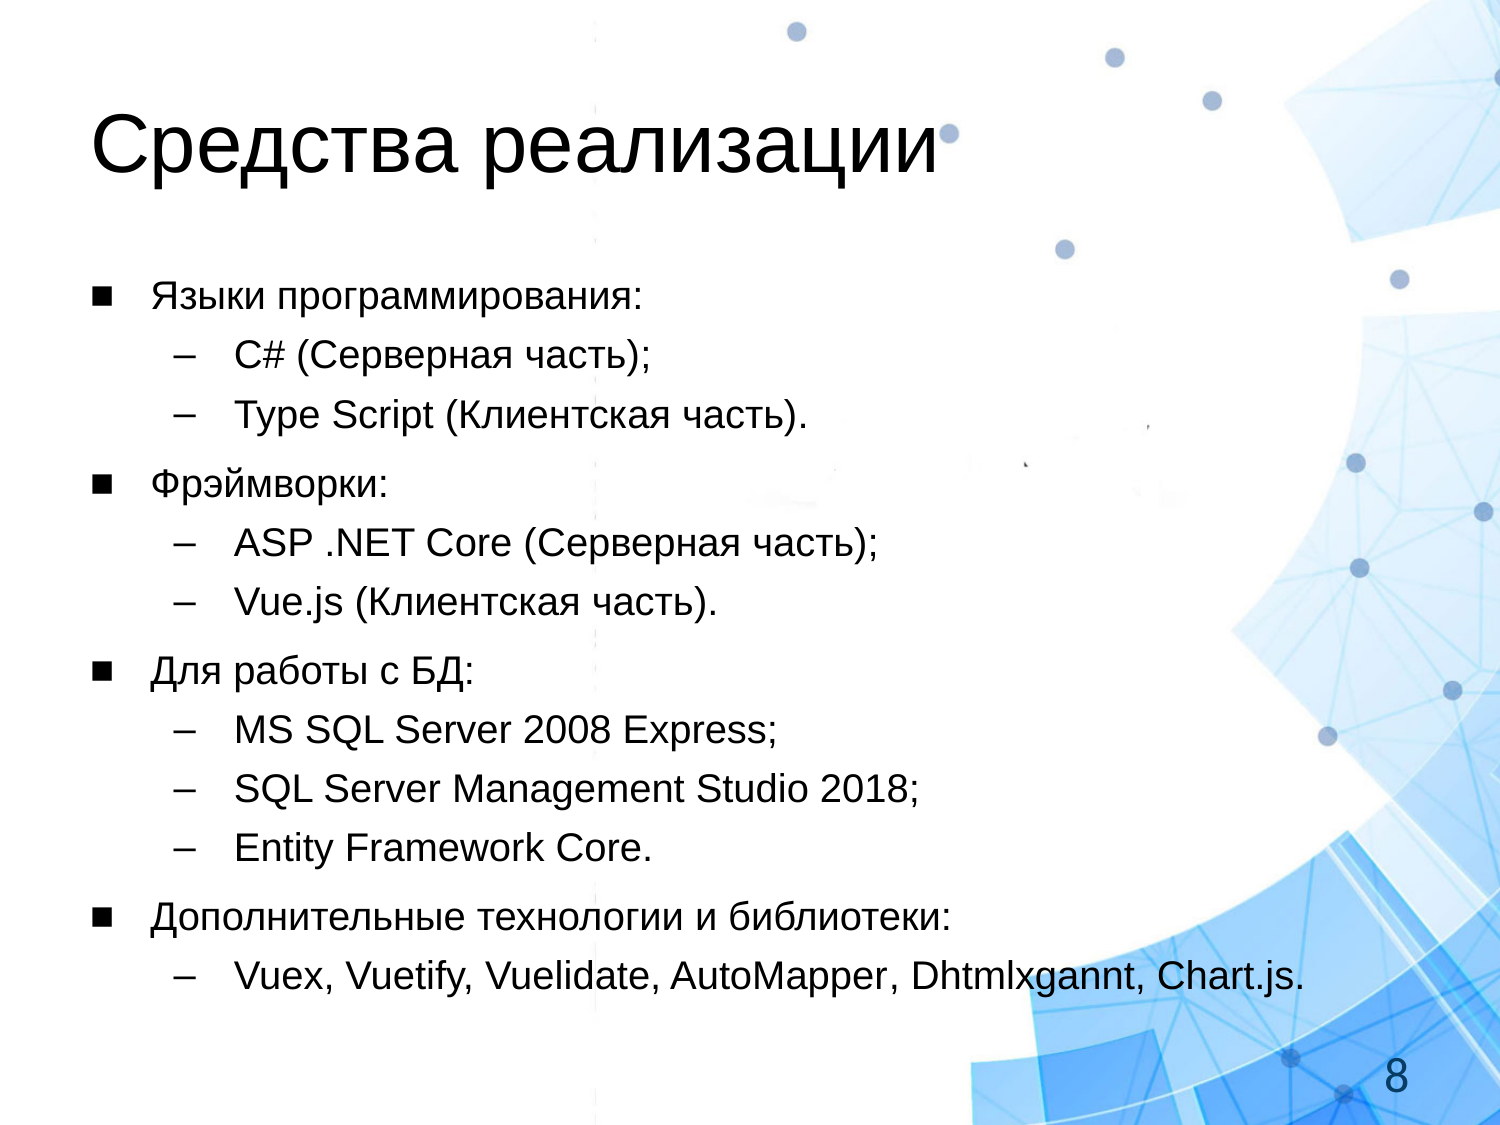

# Средства реализации
Языки программирования:
C# (Серверная часть);
Type Script (Клиентская часть).
Фрэймворки:
ASP .NET Core (Серверная часть);
Vue.js (Клиентская часть).
Для работы с БД:
MS SQL Server 2008 Express;
SQL Server Management Studio 2018;
Entity Framework Core.
Дополнительные технологии и библиотеки:
Vuex, Vuetify, Vuelidate, AutoMapper, Dhtmlxgannt, Chart.js.

8